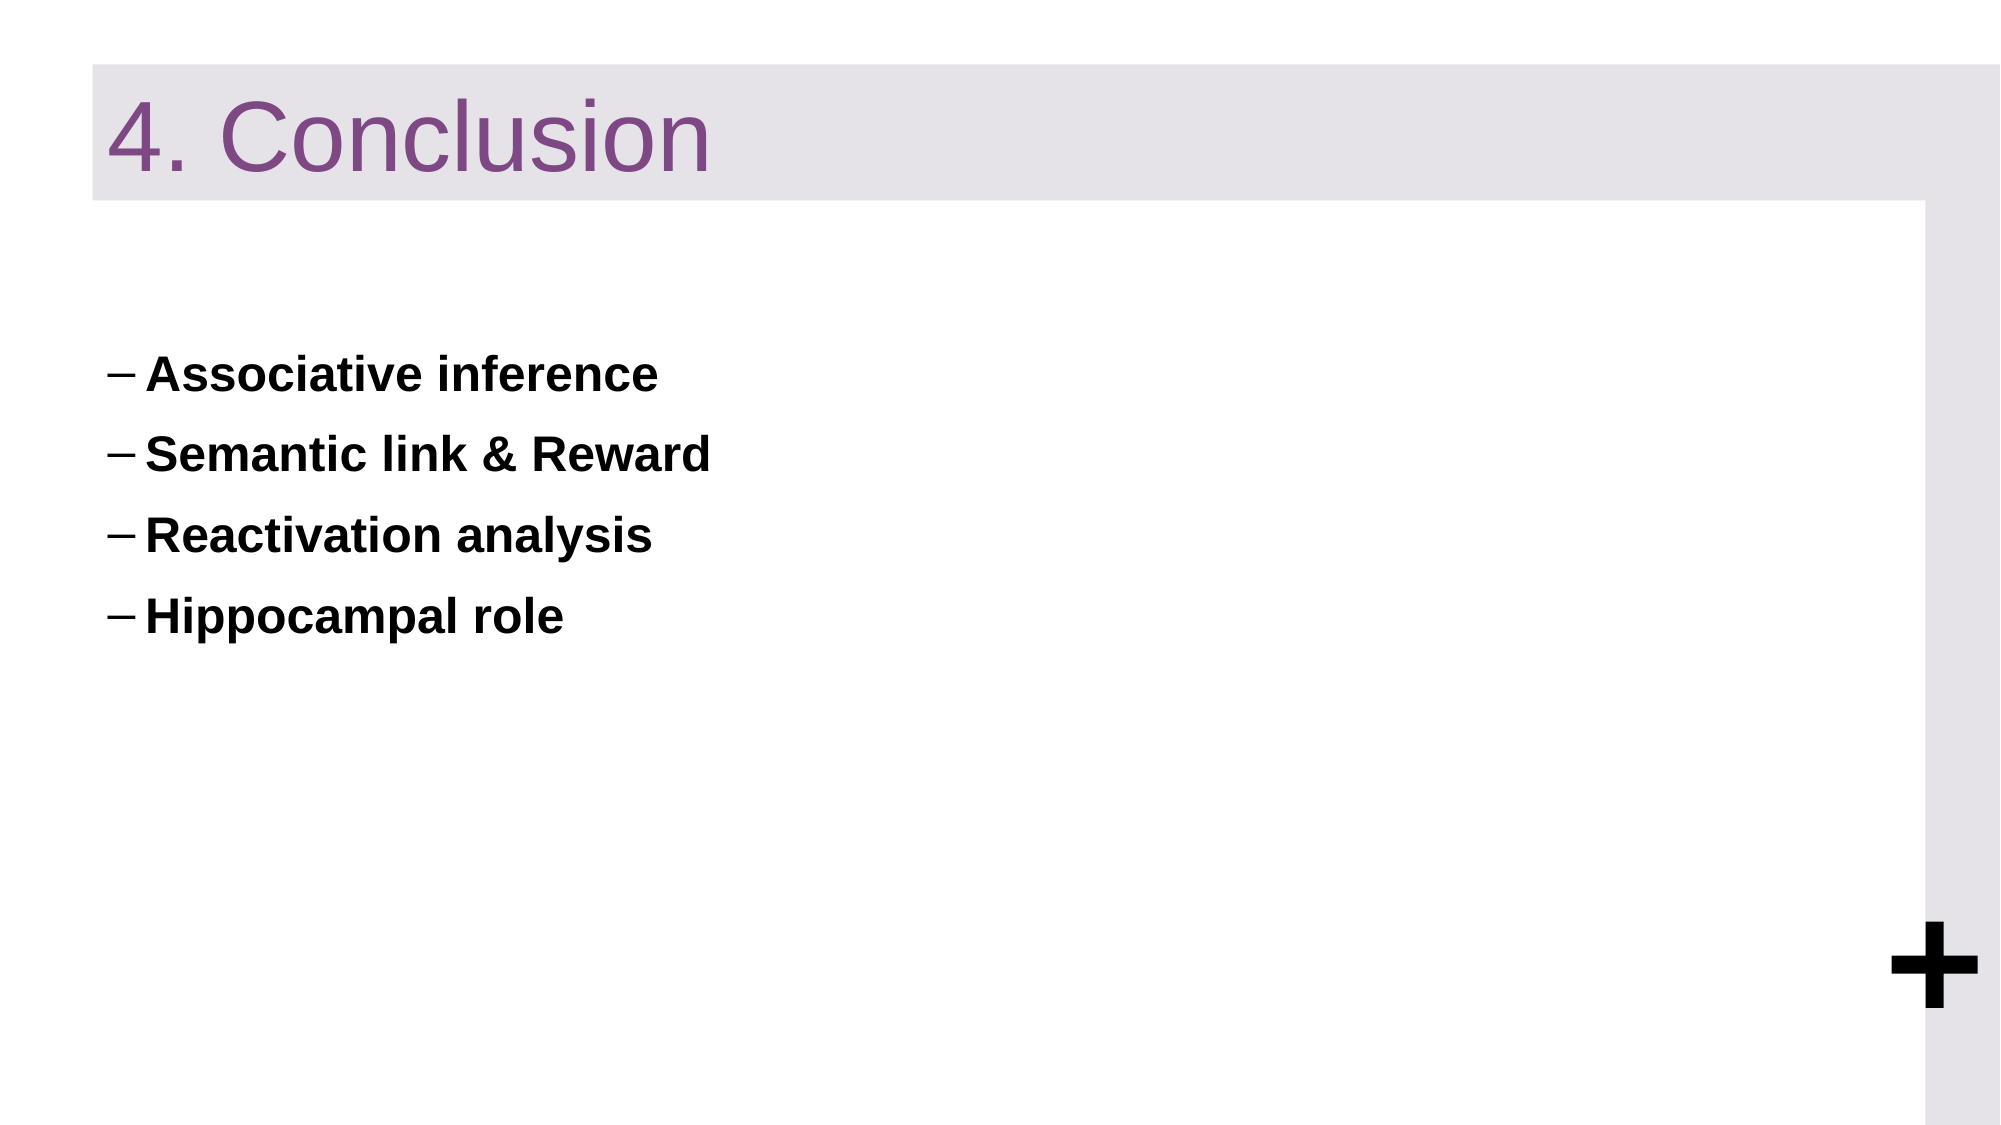

4. Conclusion
#
Associative inference
Semantic link & Reward
Reactivation analysis
Hippocampal role